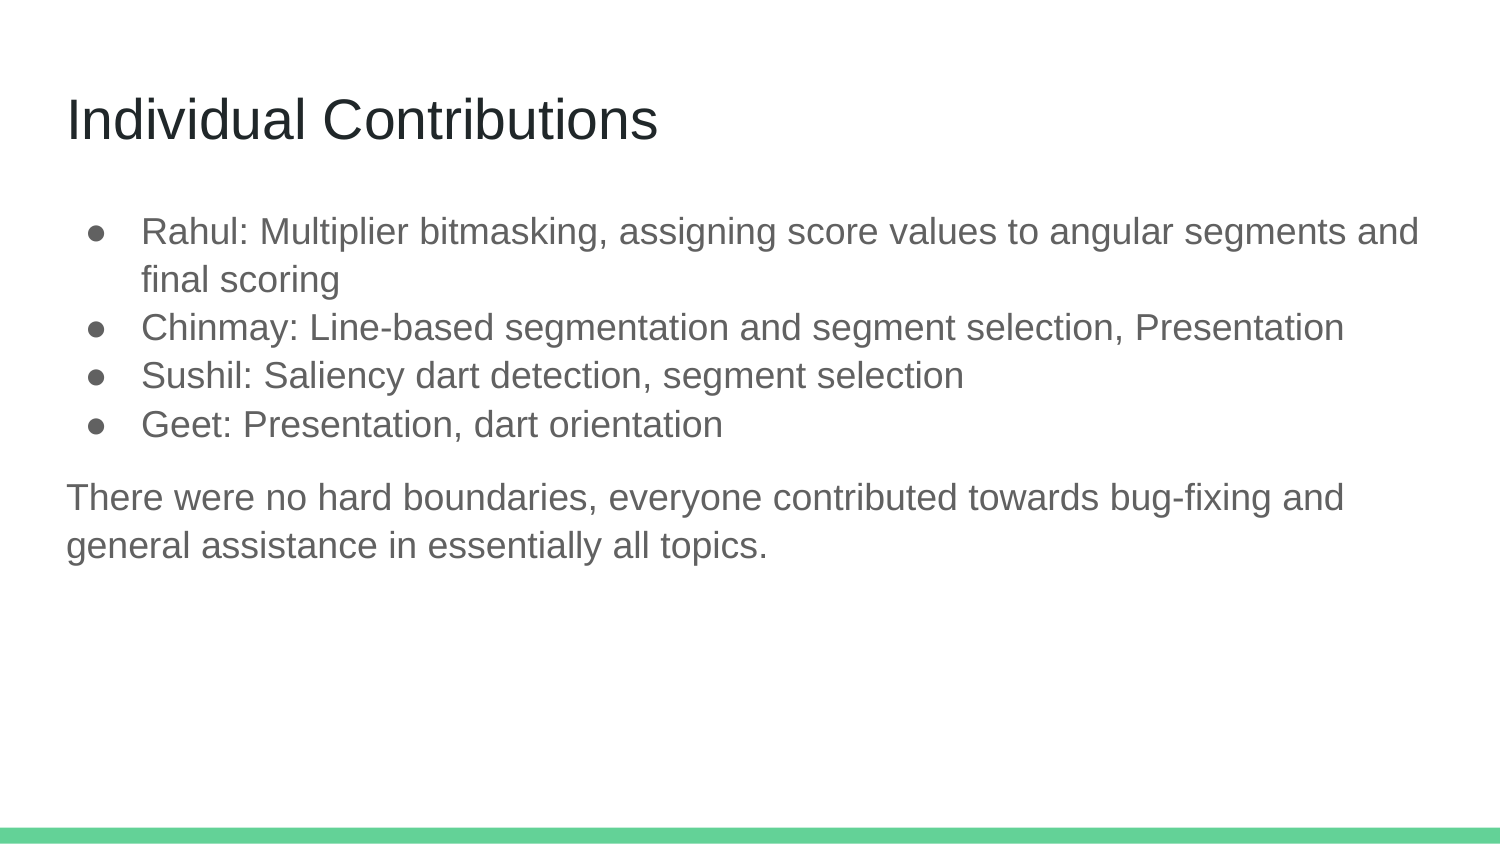

# Individual Contributions
Rahul: Multiplier bitmasking, assigning score values to angular segments and final scoring
Chinmay: Line-based segmentation and segment selection, Presentation
Sushil: Saliency dart detection, segment selection
Geet: Presentation, dart orientation
There were no hard boundaries, everyone contributed towards bug-fixing and general assistance in essentially all topics.